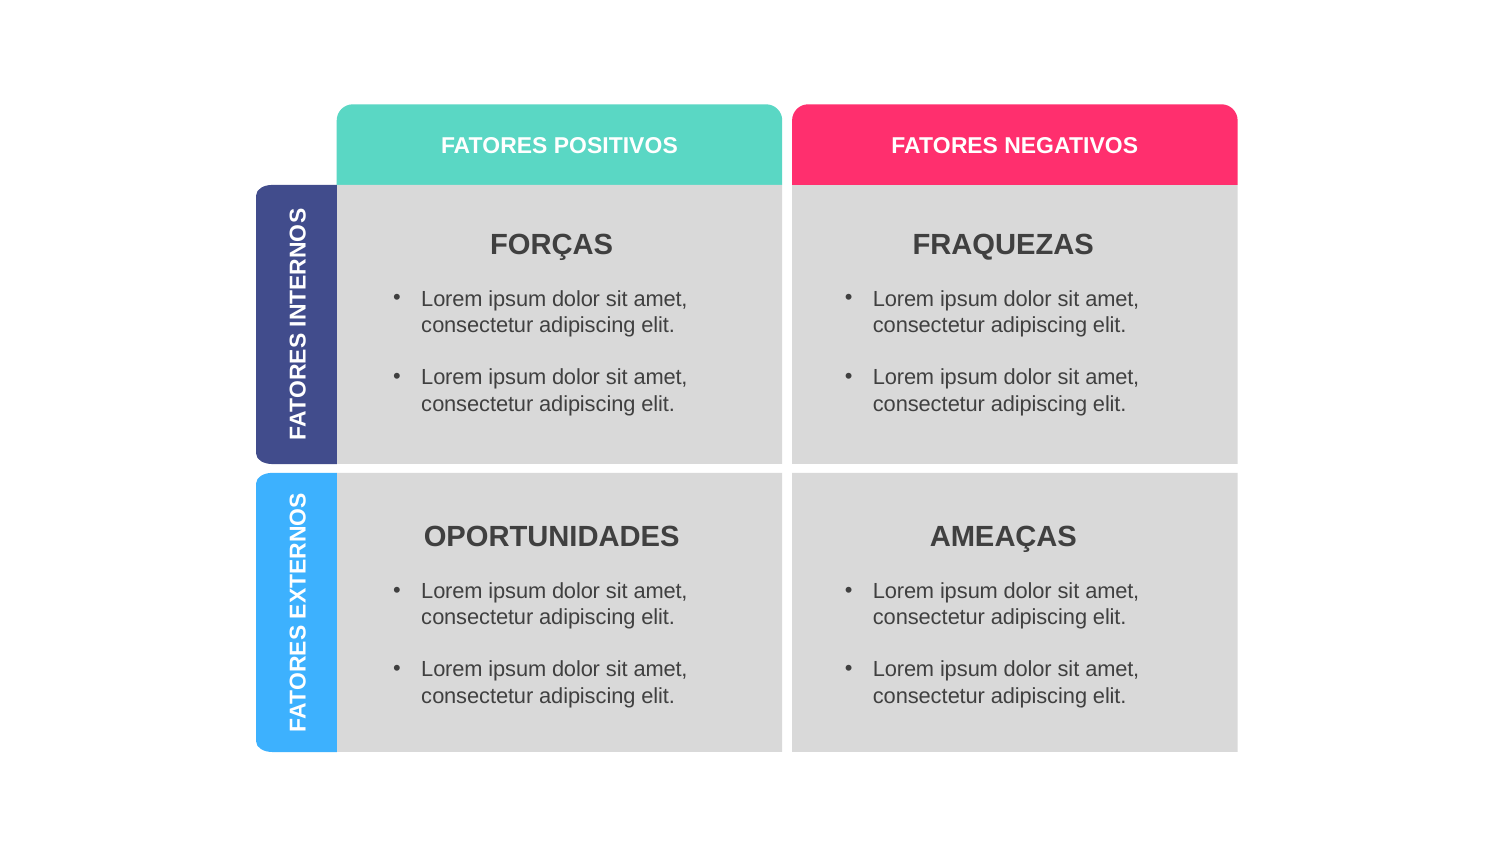

FATORES POSITIVOS
FATORES NEGATIVOS

FORÇAS
FRAQUEZAS
Lorem ipsum dolor sit amet, consectetur adipiscing elit.

Lorem ipsum dolor sit amet, consectetur adipiscing elit.
Lorem ipsum dolor sit amet, consectetur adipiscing elit.

Lorem ipsum dolor sit amet, consectetur adipiscing elit.
FATORES INTERNOS

OPORTUNIDADES
AMEAÇAS
Lorem ipsum dolor sit amet, consectetur adipiscing elit.

Lorem ipsum dolor sit amet, consectetur adipiscing elit.
Lorem ipsum dolor sit amet, consectetur adipiscing elit.

Lorem ipsum dolor sit amet, consectetur adipiscing elit.
FATORES EXTERNOS